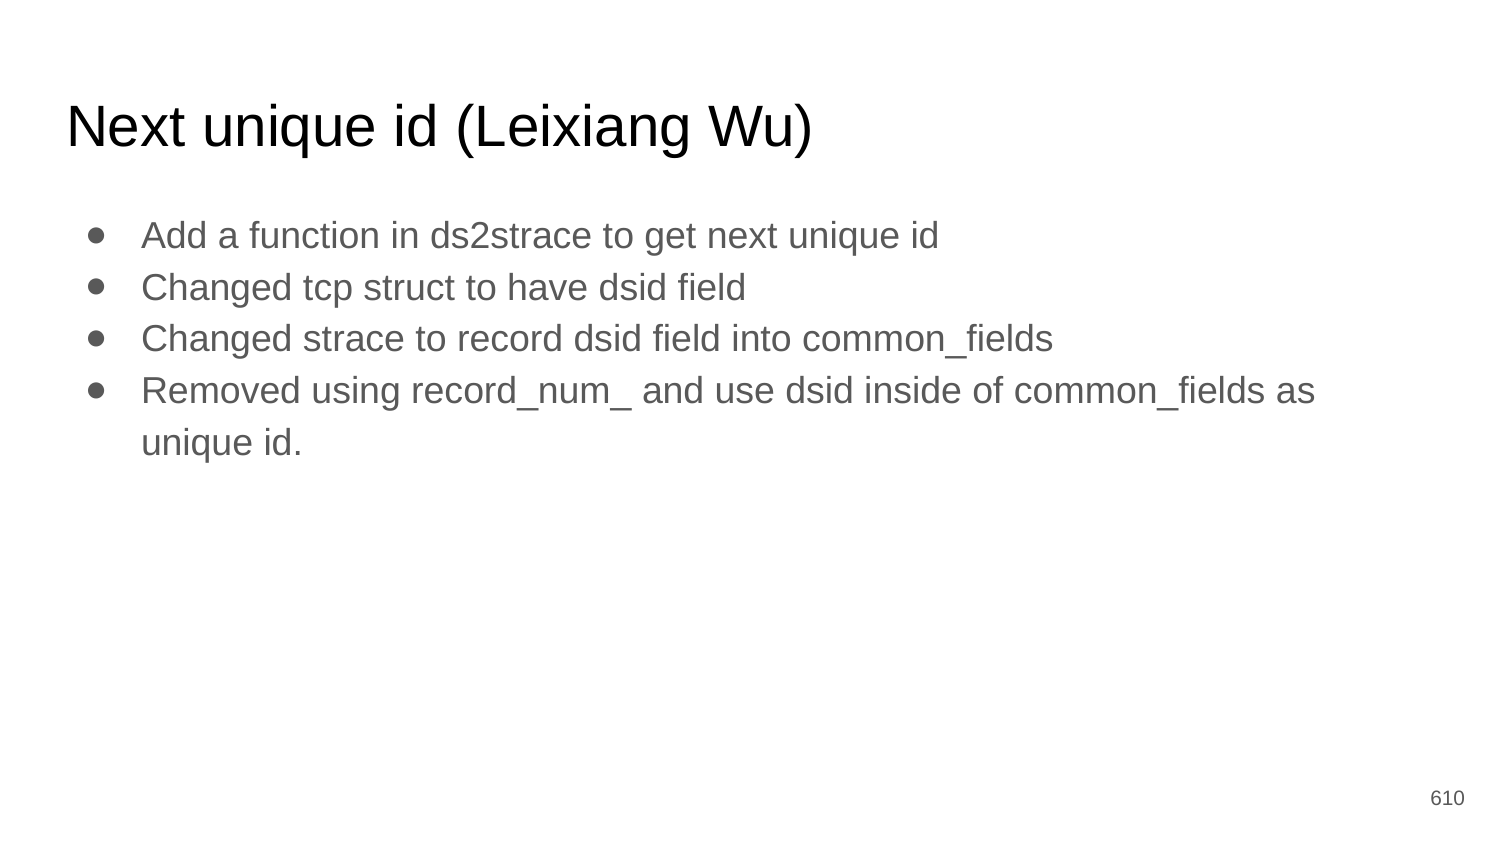

# Next unique id (Leixiang Wu)
Add a function in ds2strace to get next unique id
Changed tcp struct to have dsid field
Changed strace to record dsid field into common_fields
Removed using record_num_ and use dsid inside of common_fields as unique id.
610